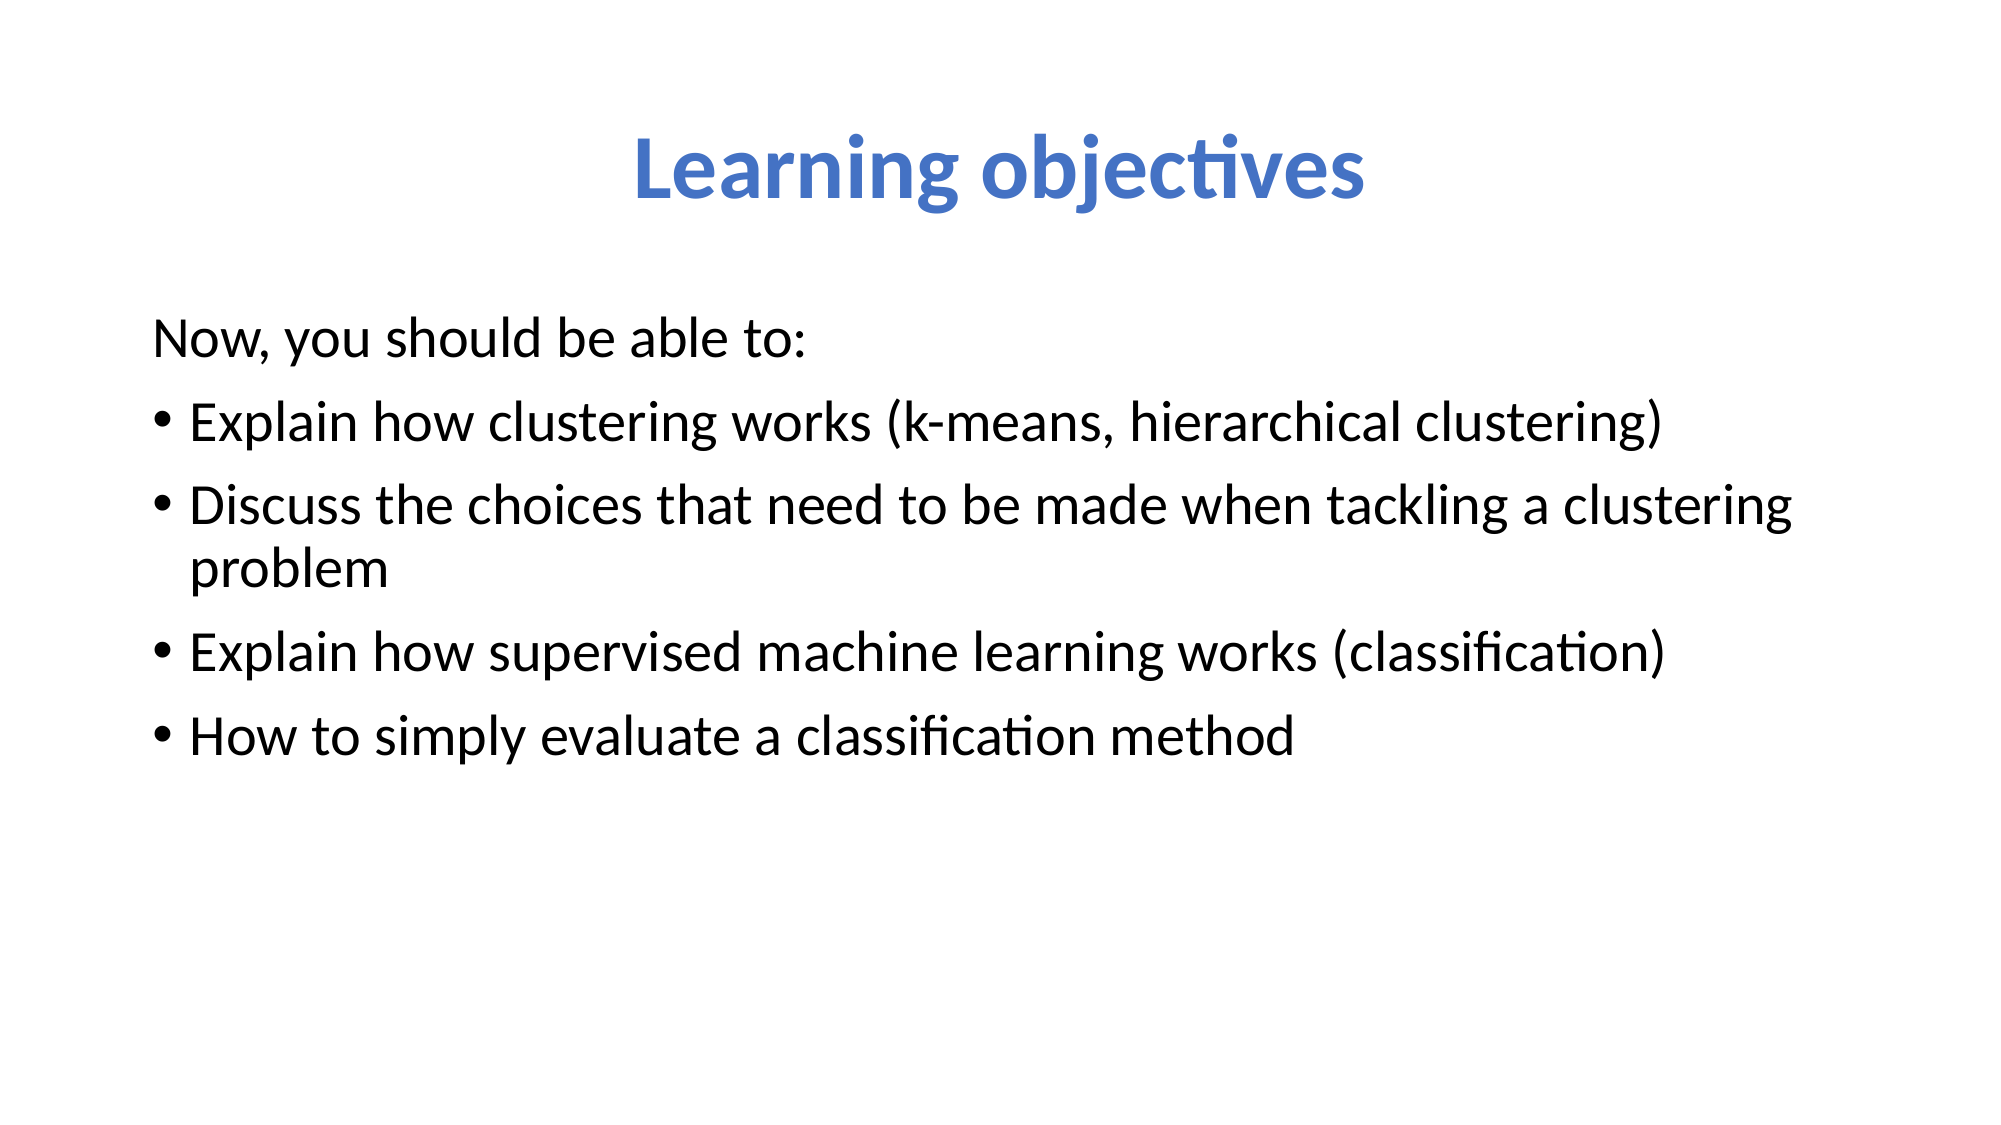

# Learning objectives
Now, you should be able to:
Explain how clustering works (k-means, hierarchical clustering)
Discuss the choices that need to be made when tackling a clustering problem
Explain how supervised machine learning works (classification)
How to simply evaluate a classification method